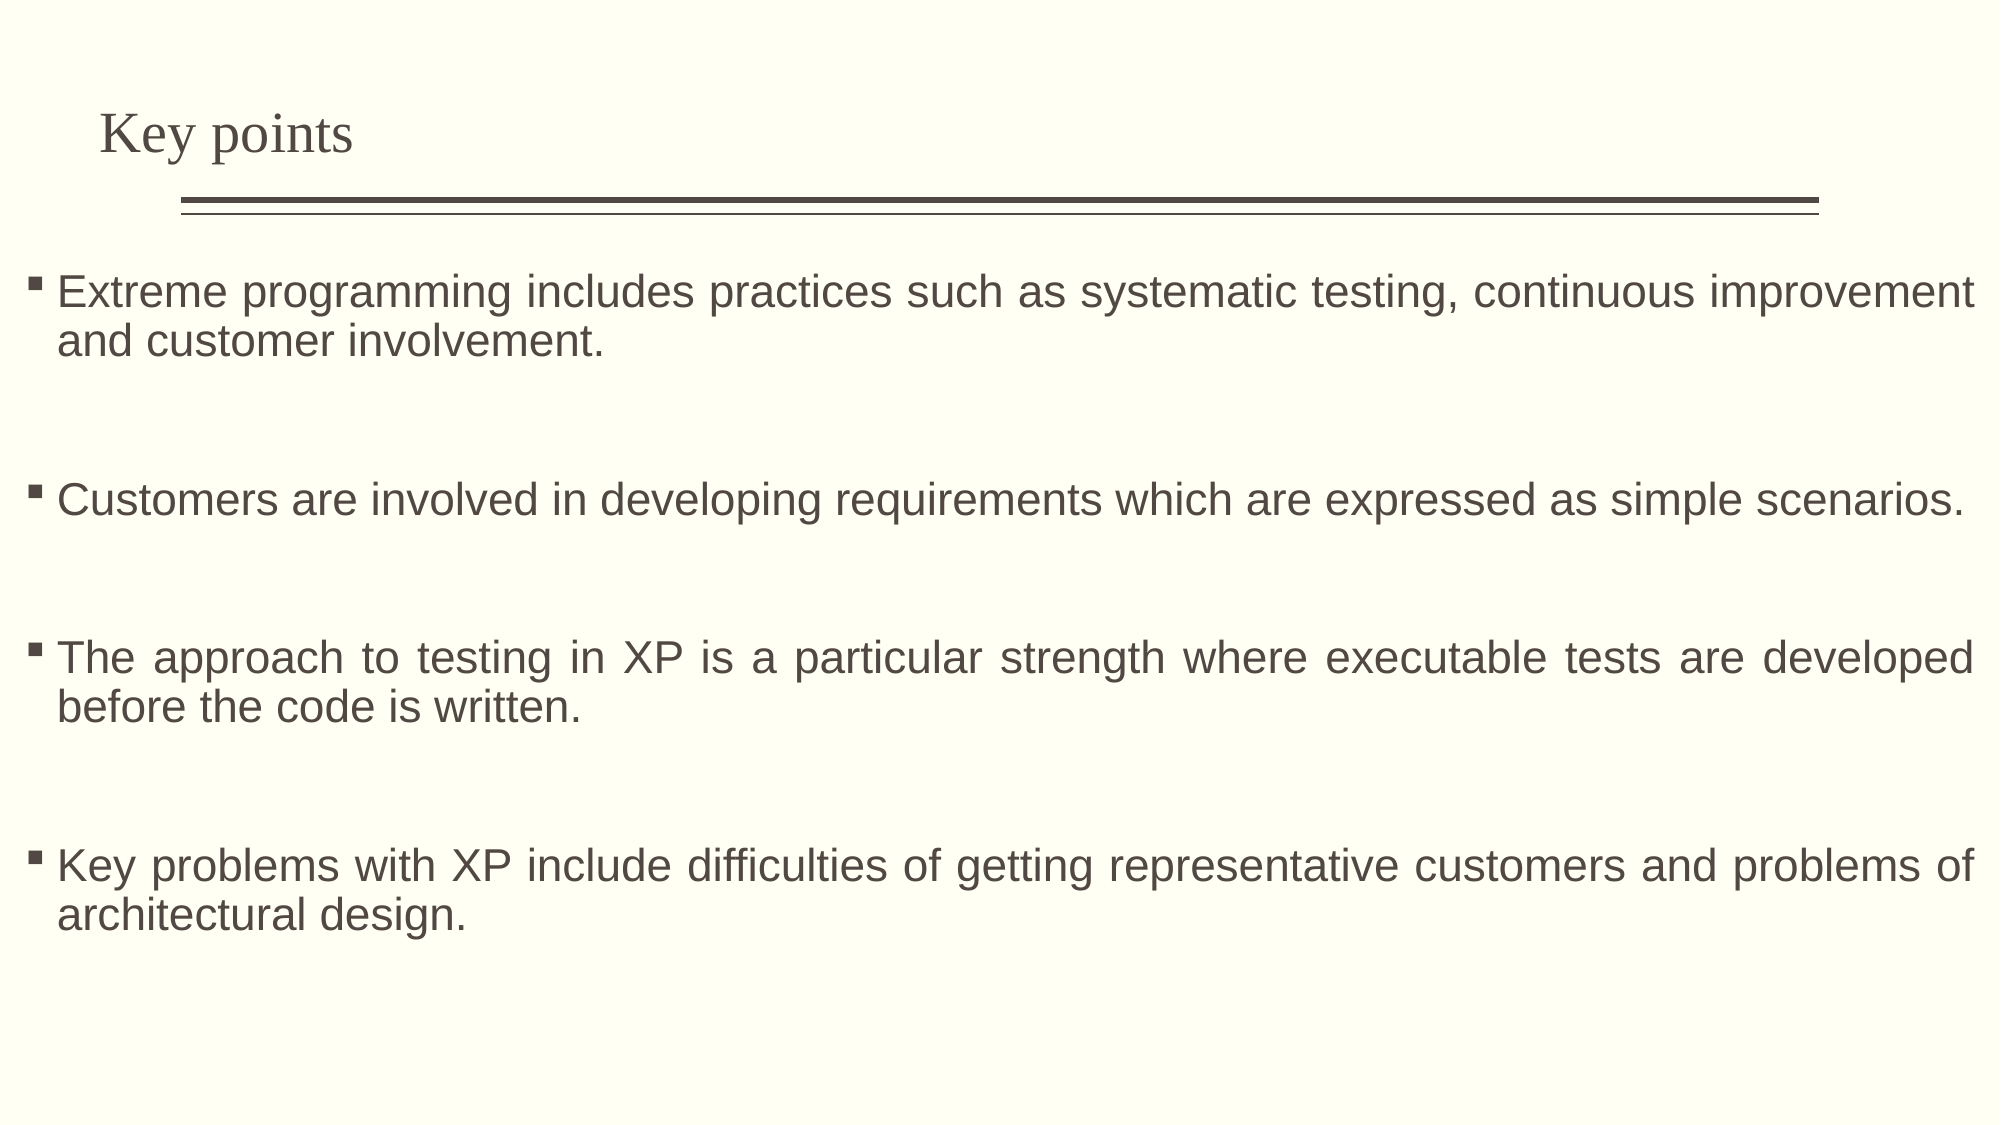

# Key points
Extreme programming includes practices such as systematic testing, continuous improvement and customer involvement.

Customers are involved in developing requirements which are expressed as simple scenarios.

The approach to testing in XP is a particular strength where executable tests are developed before the code is written.

Key problems with XP include difficulties of getting representative customers and problems of architectural design.